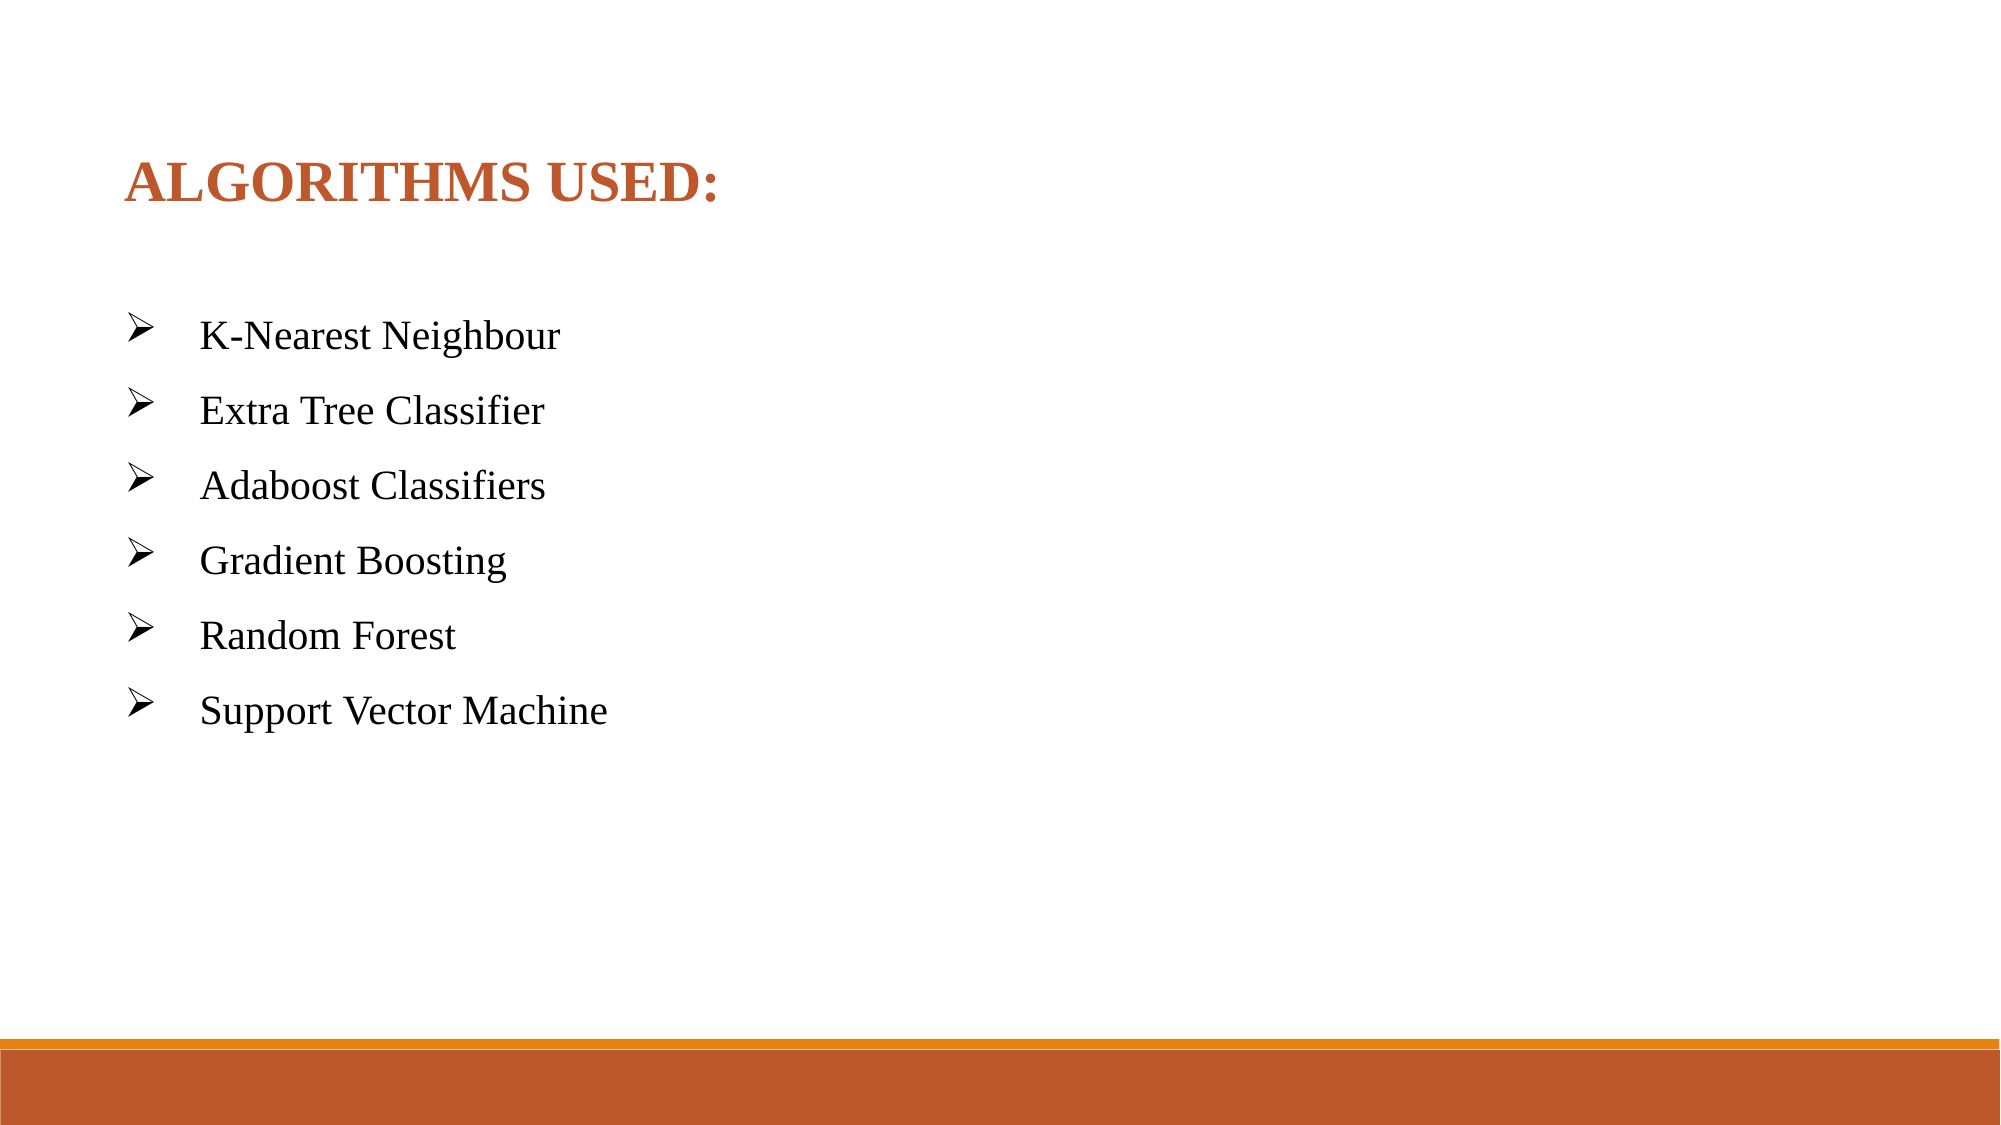

ALGORITHMS USED:

K-Nearest Neighbour
Extra Tree Classifier
Adaboost Classifiers
Gradient Boosting
Random Forest
Support Vector Machine